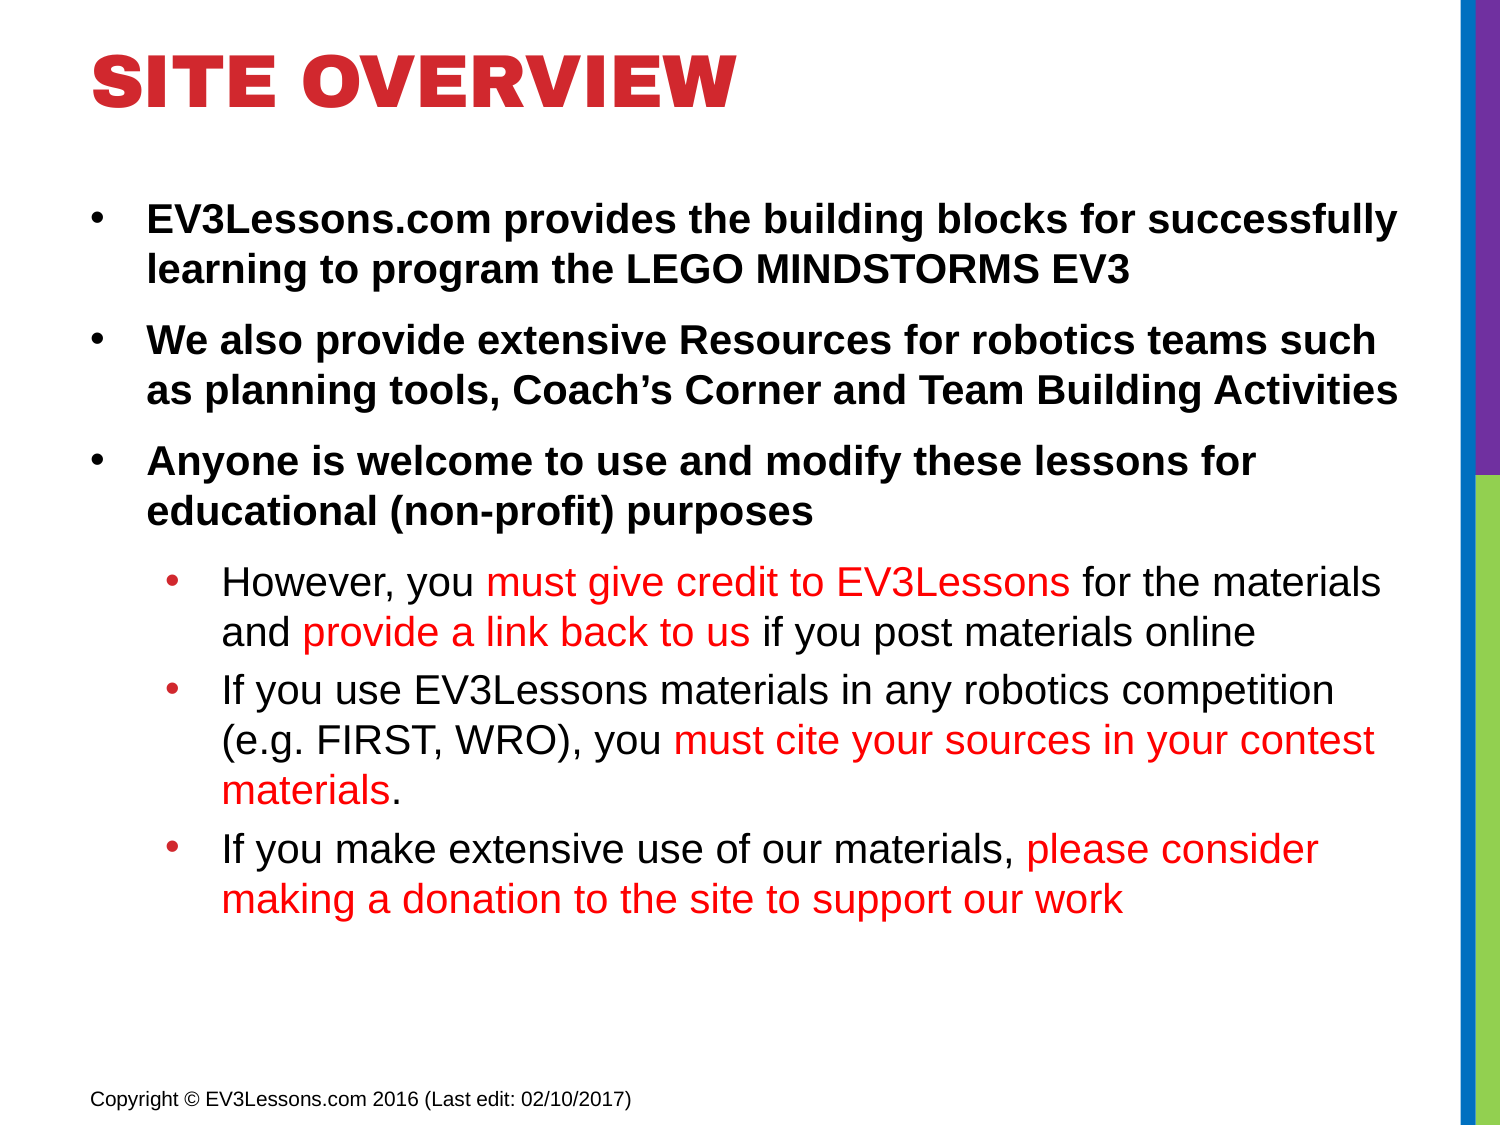

# SITE oVERVIEW
EV3Lessons.com provides the building blocks for successfully learning to program the LEGO MINDSTORMS EV3
We also provide extensive Resources for robotics teams such as planning tools, Coach’s Corner and Team Building Activities
Anyone is welcome to use and modify these lessons for educational (non-profit) purposes
However, you must give credit to EV3Lessons for the materials and provide a link back to us if you post materials online
If you use EV3Lessons materials in any robotics competition (e.g. FIRST, WRO), you must cite your sources in your contest materials.
If you make extensive use of our materials, please consider making a donation to the site to support our work

Copyright © EV3Lessons.com 2016 (Last edit: 02/10/2017)